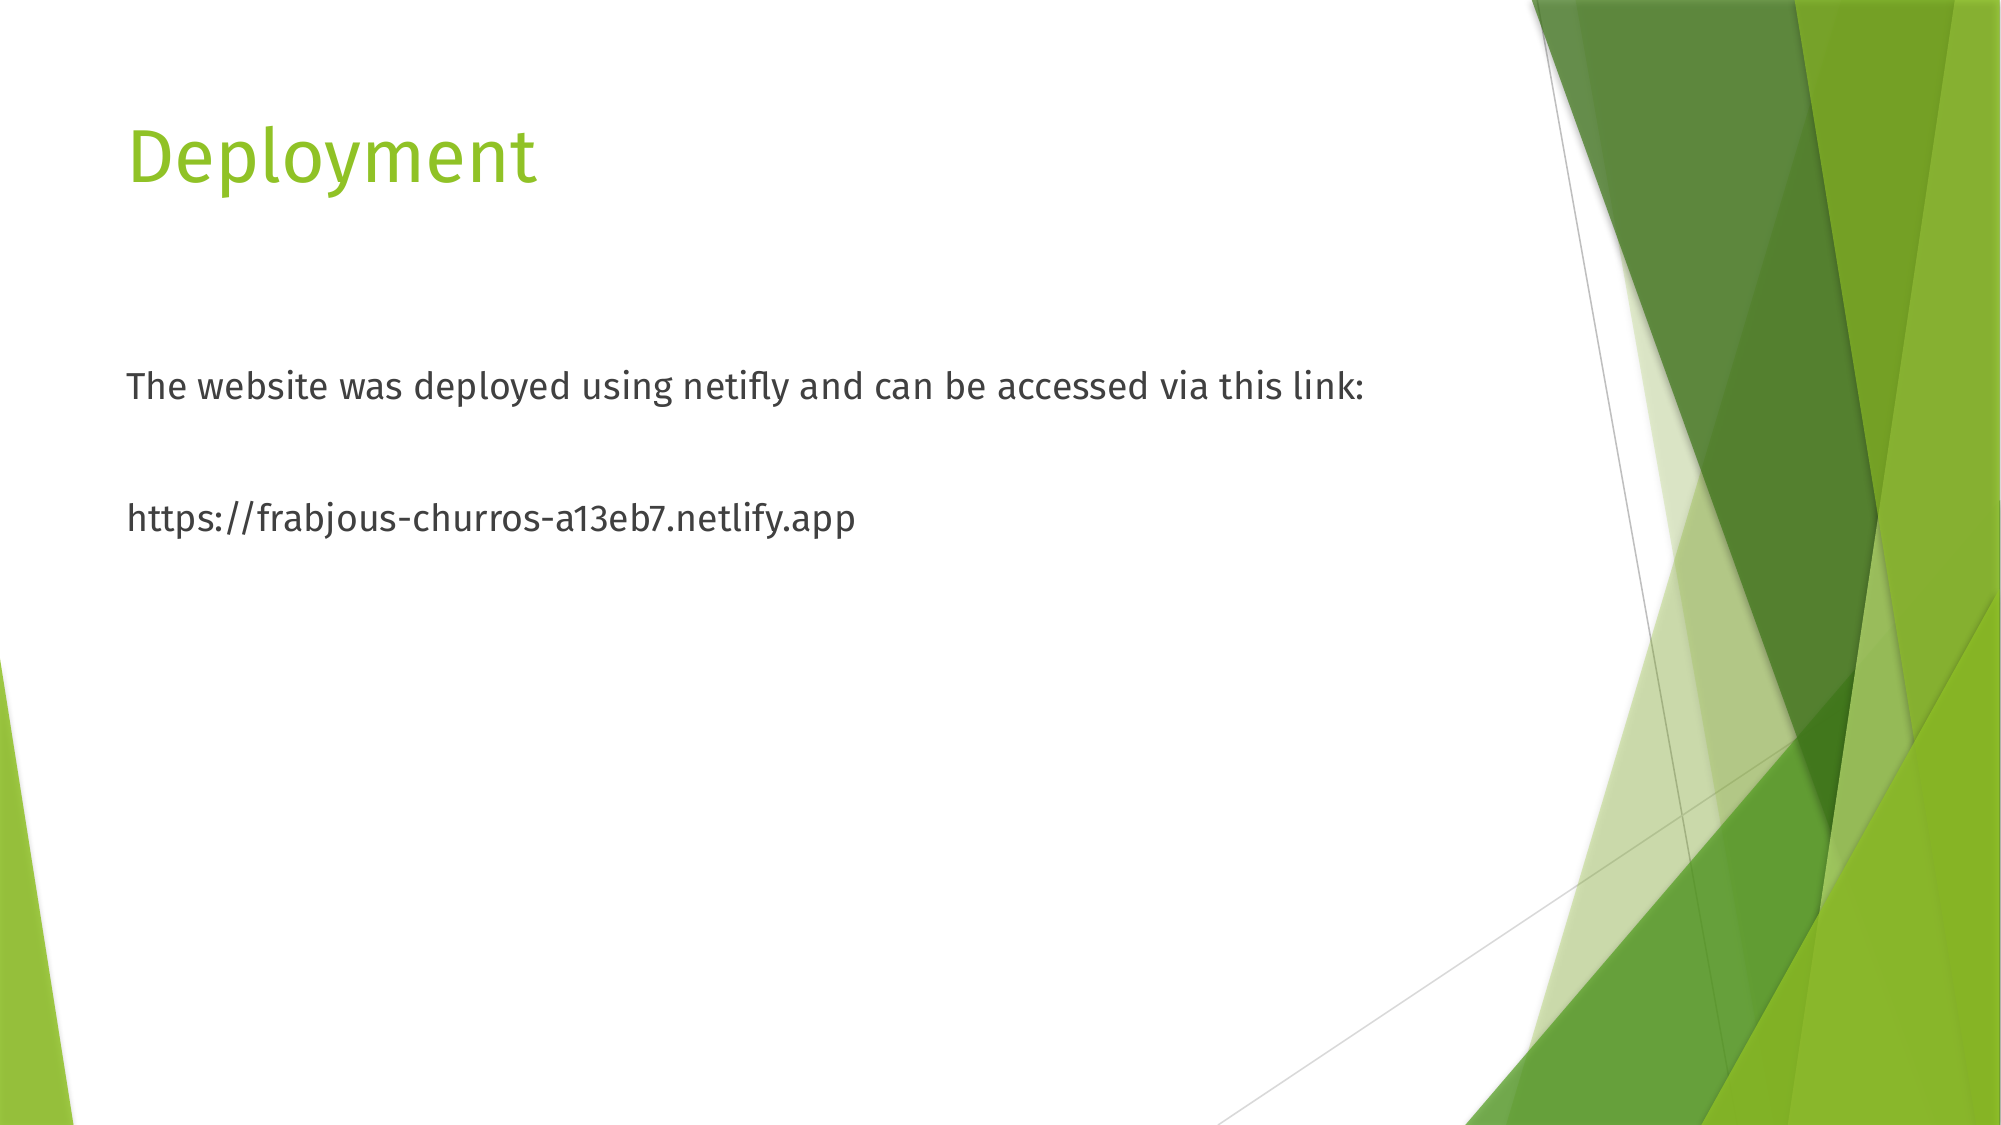

# Deployment
The website was deployed using netifly and can be accessed via this link:

https://frabjous-churros-a13eb7.netlify.app